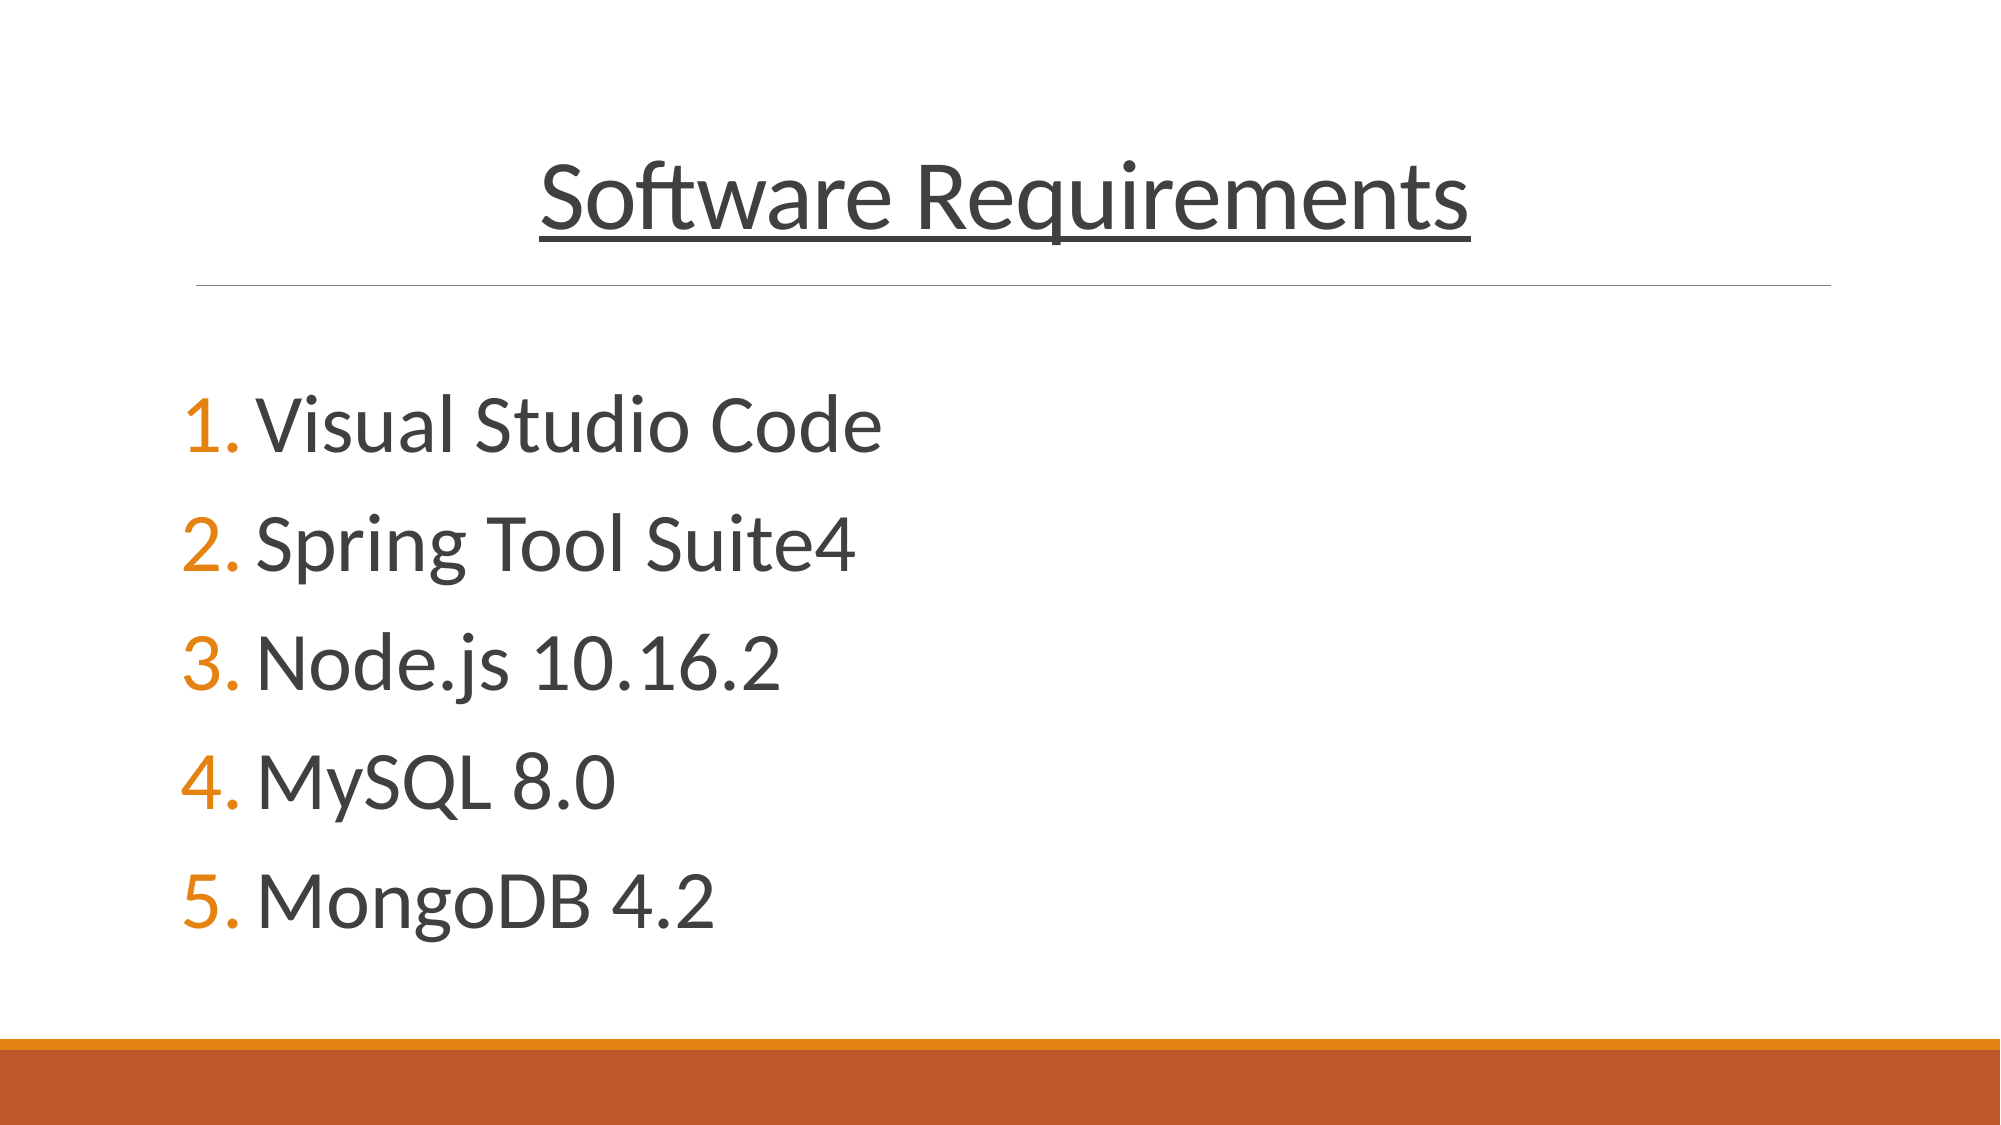

# Software Requirements
Visual Studio Code
Spring Tool Suite4
Node.js 10.16.2
MySQL 8.0
MongoDB 4.2